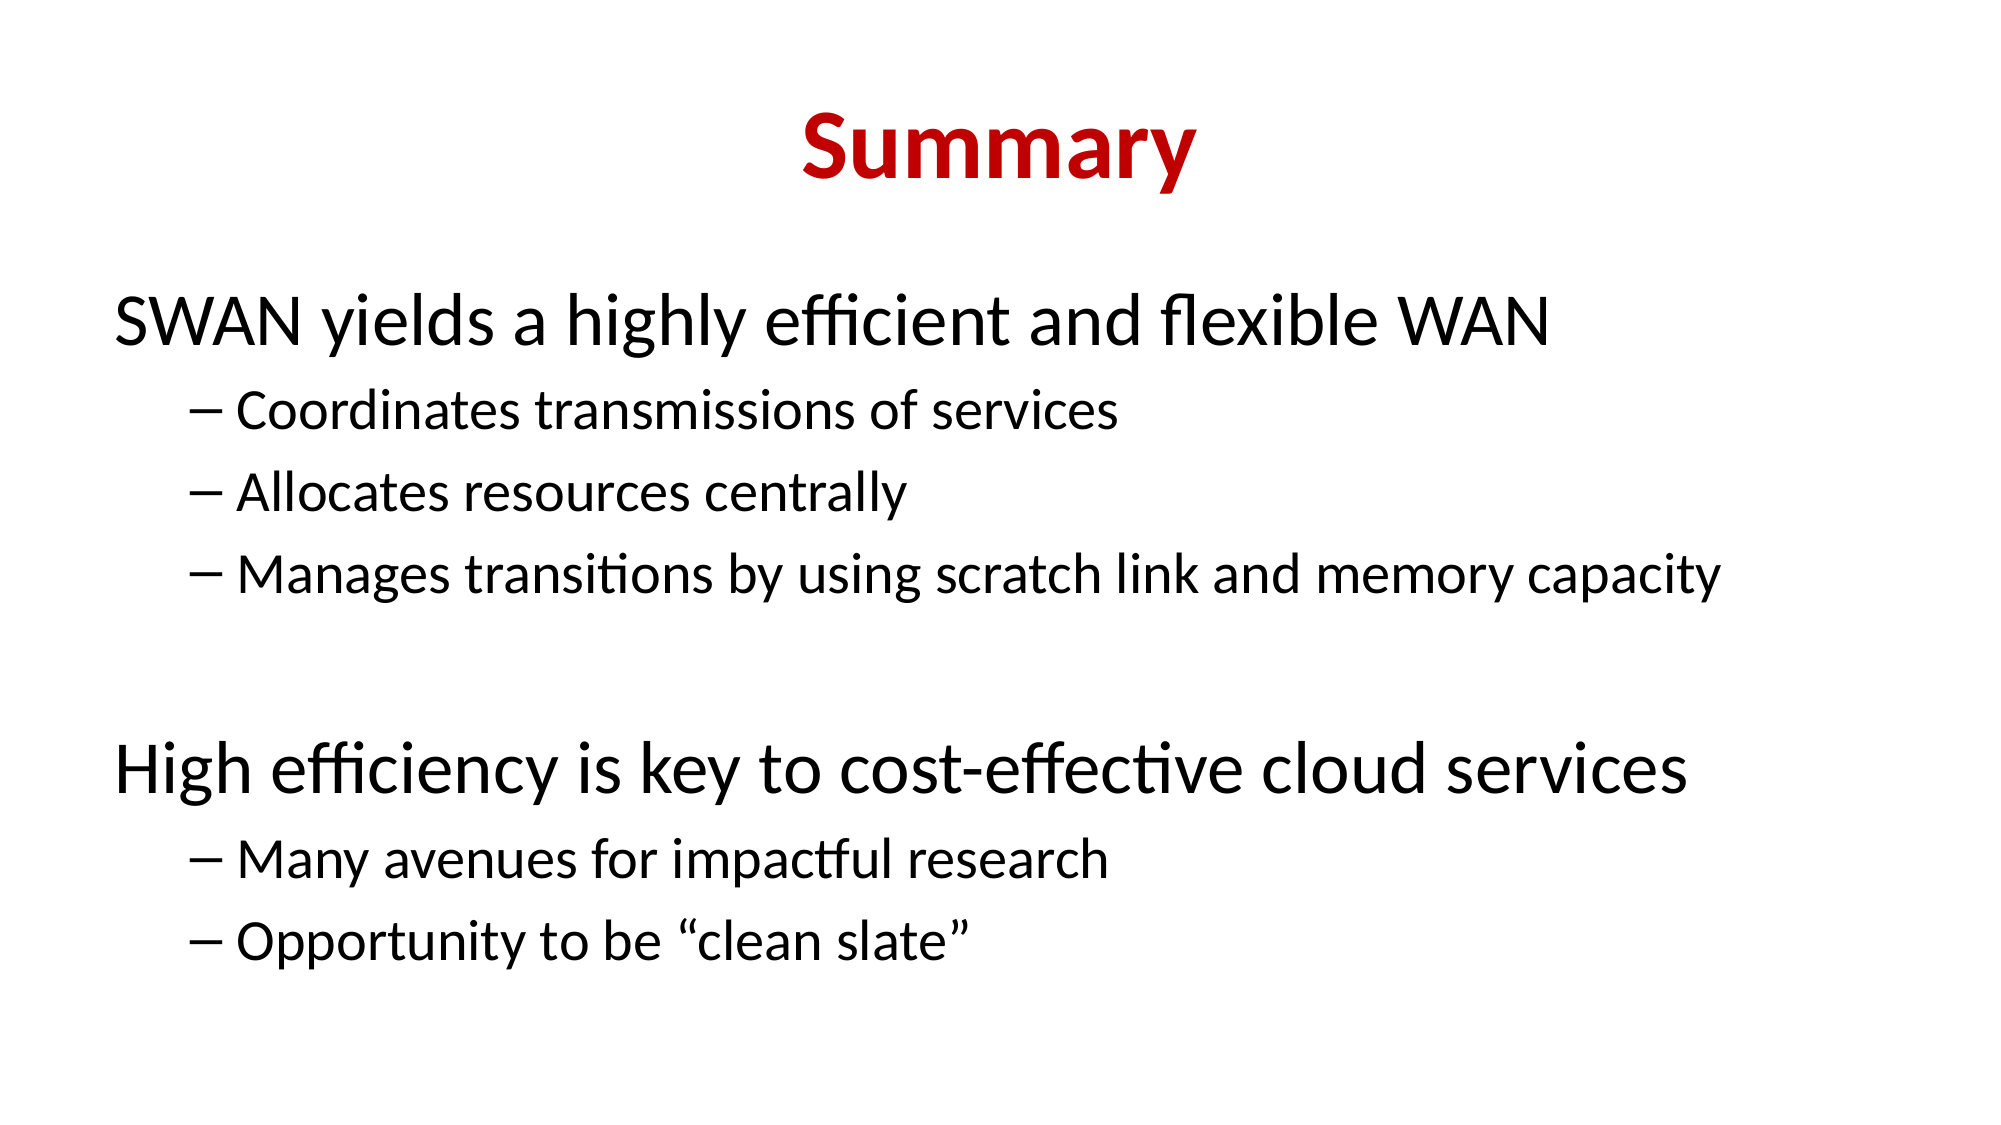

# Summary
SWAN yields a highly efficient and flexible WAN
Coordinates transmissions of services
Allocates resources centrally
Manages transitions by using scratch link and memory capacity

High efficiency is key to cost-effective cloud services
Many avenues for impactful research
Opportunity to be “clean slate”